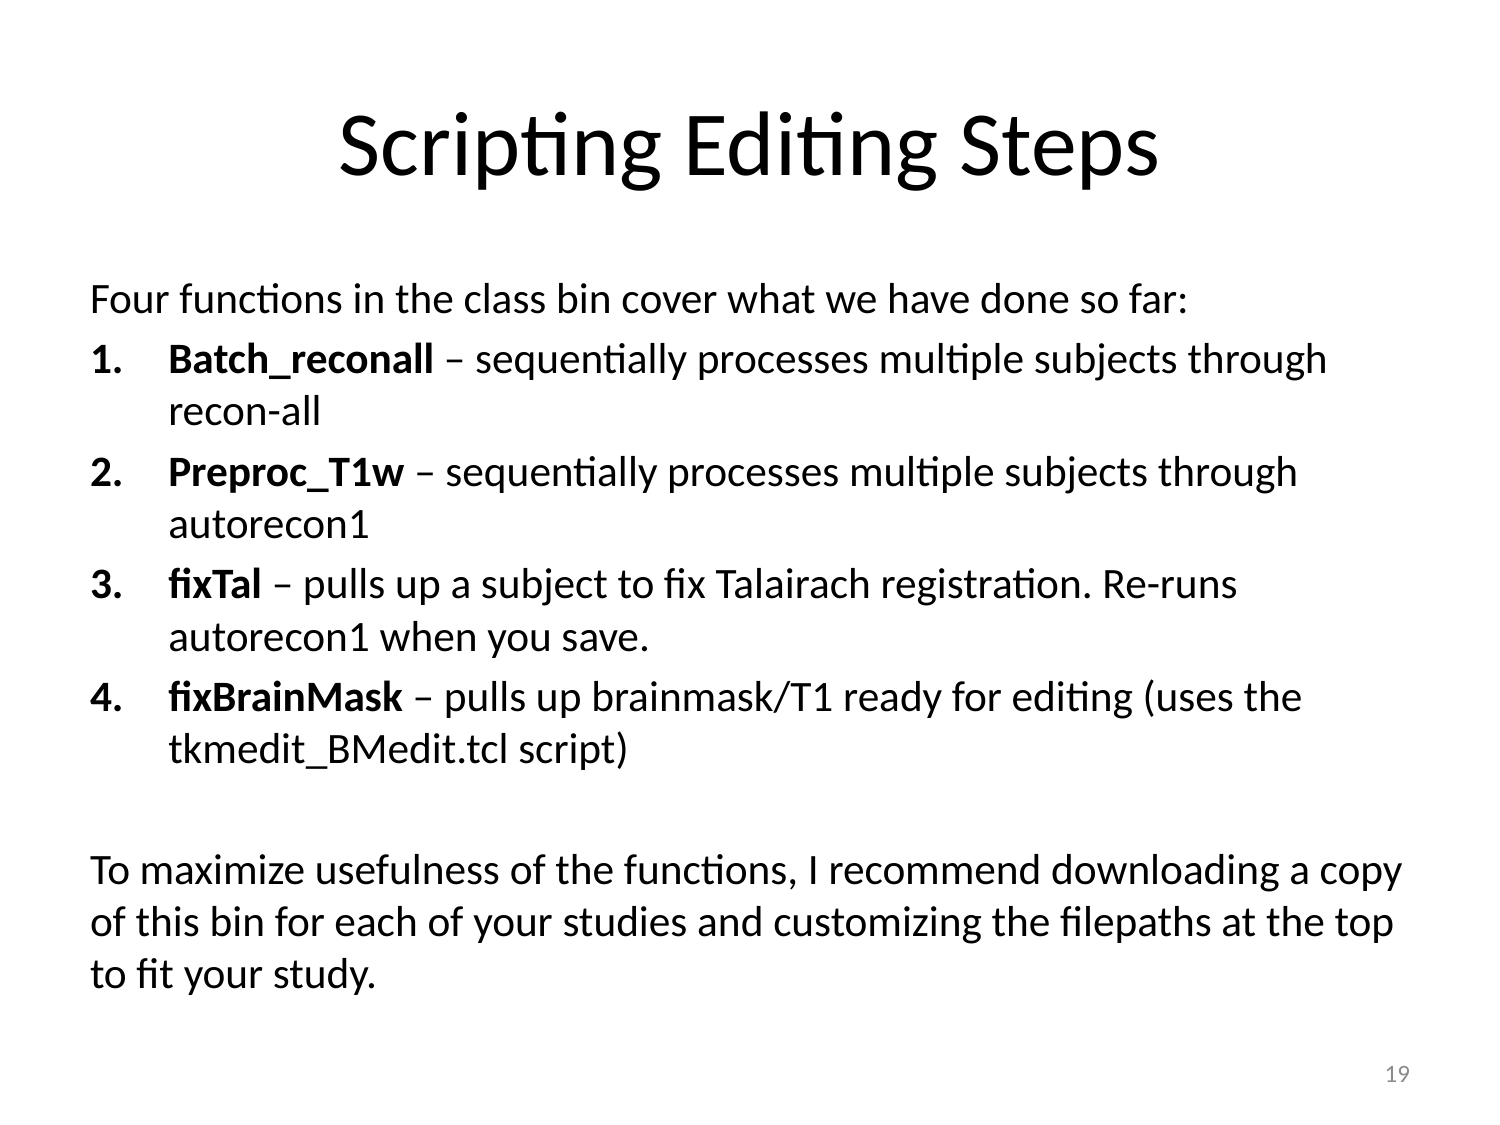

# Scripting Editing Steps
Four functions in the class bin cover what we have done so far:
Batch_reconall – sequentially processes multiple subjects through recon-all
Preproc_T1w – sequentially processes multiple subjects through autorecon1
fixTal – pulls up a subject to fix Talairach registration. Re-runs autorecon1 when you save.
fixBrainMask – pulls up brainmask/T1 ready for editing (uses the tkmedit_BMedit.tcl script)

To maximize usefulness of the functions, I recommend downloading a copy of this bin for each of your studies and customizing the filepaths at the top to fit your study.
19